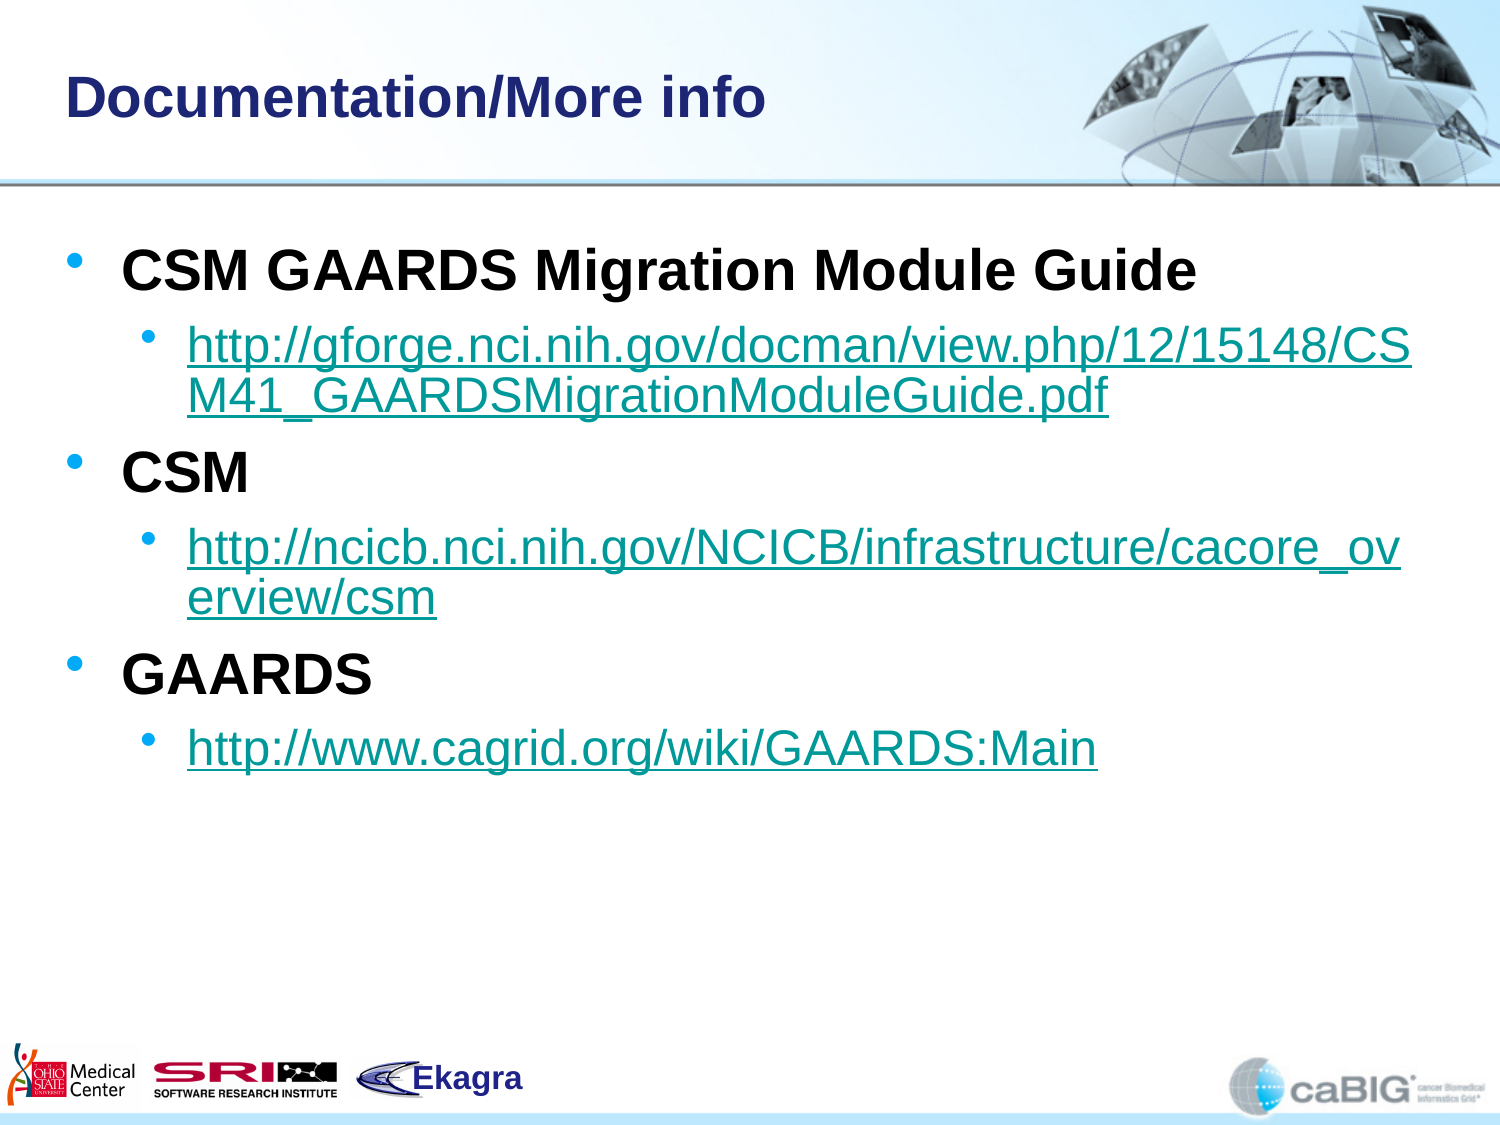

# Documentation/More info
CSM GAARDS Migration Module Guide
http://gforge.nci.nih.gov/docman/view.php/12/15148/CSM41_GAARDSMigrationModuleGuide.pdf
CSM
http://ncicb.nci.nih.gov/NCICB/infrastructure/cacore_overview/csm
GAARDS
http://www.cagrid.org/wiki/GAARDS:Main